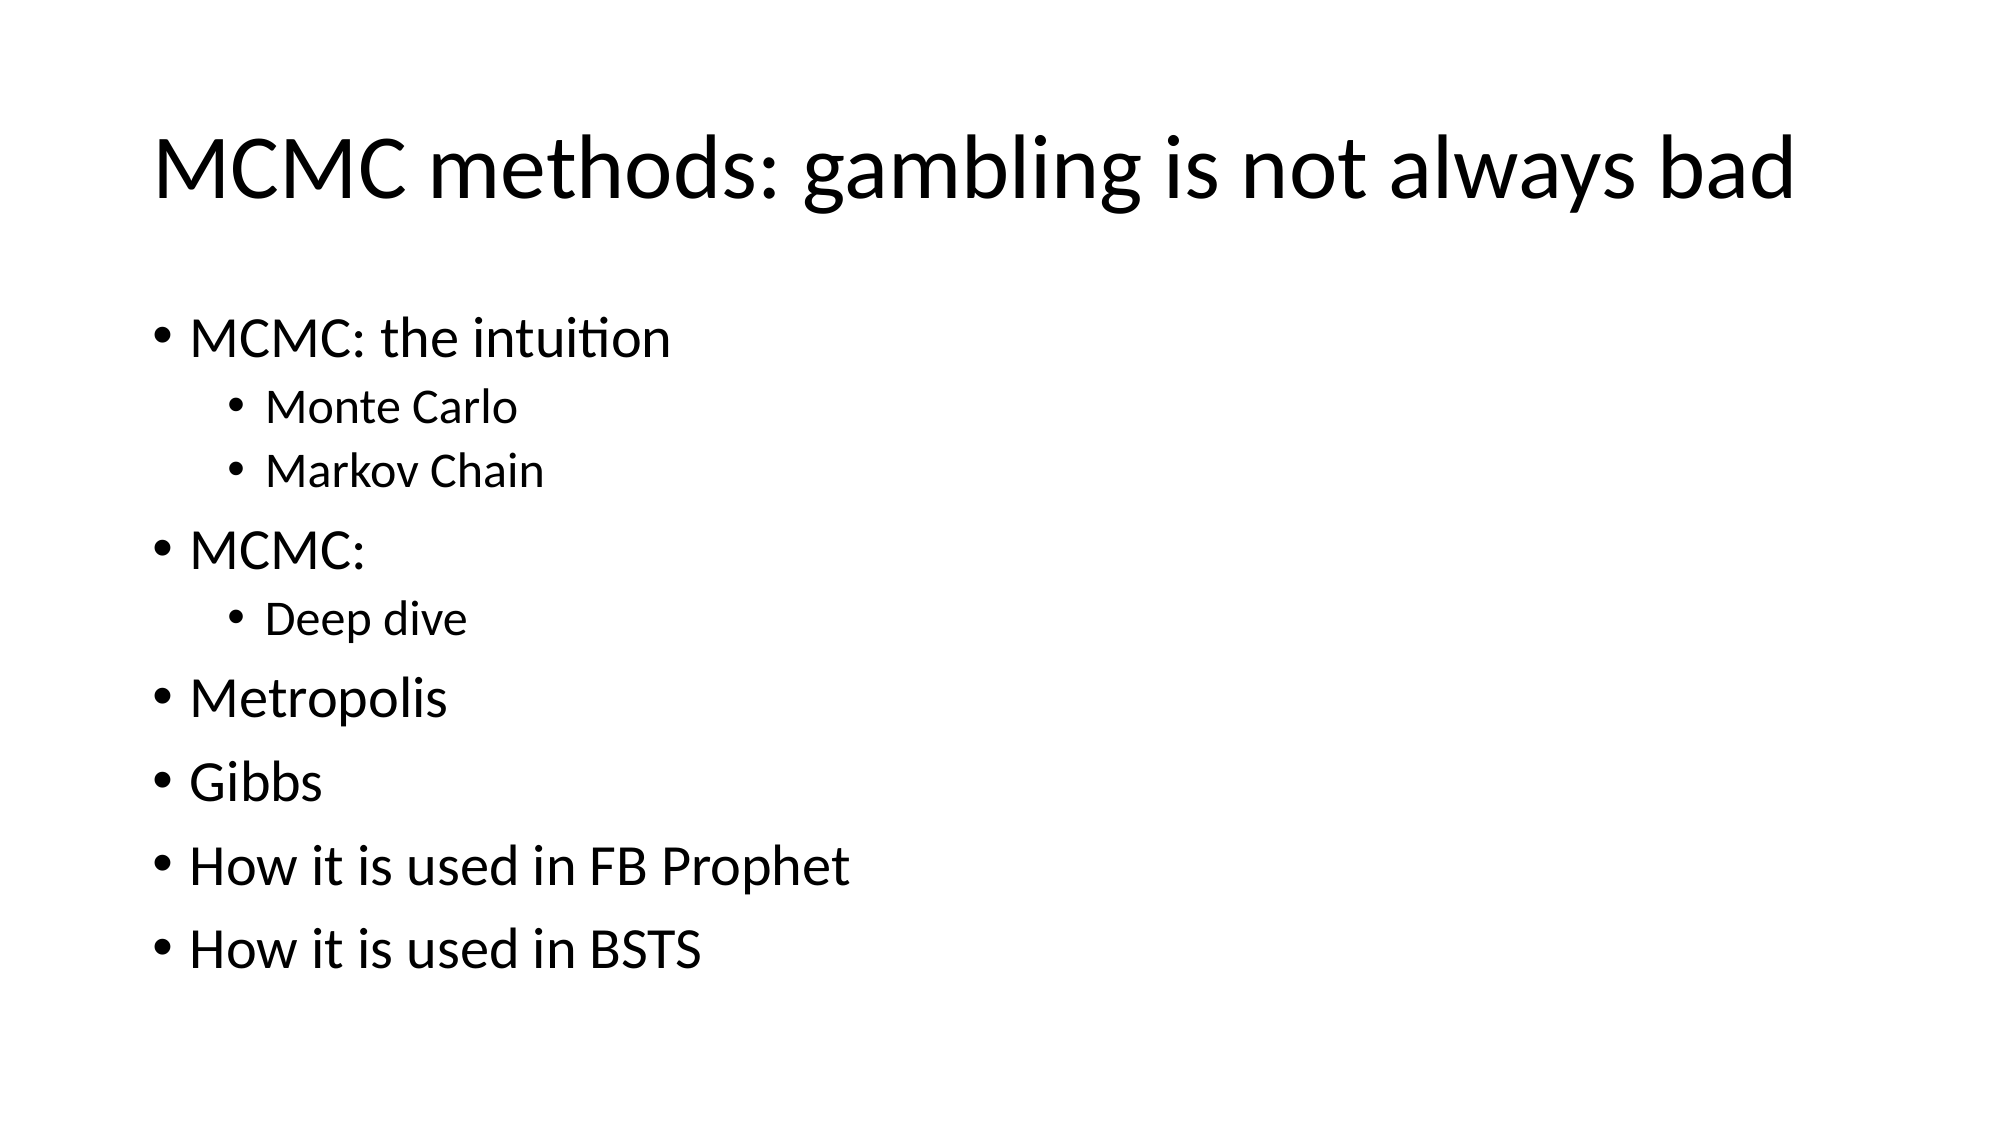

# MCMC methods: gambling is not always bad
MCMC: the intuition
Monte Carlo
Markov Chain
MCMC:
Deep dive
Metropolis
Gibbs
How it is used in FB Prophet
How it is used in BSTS